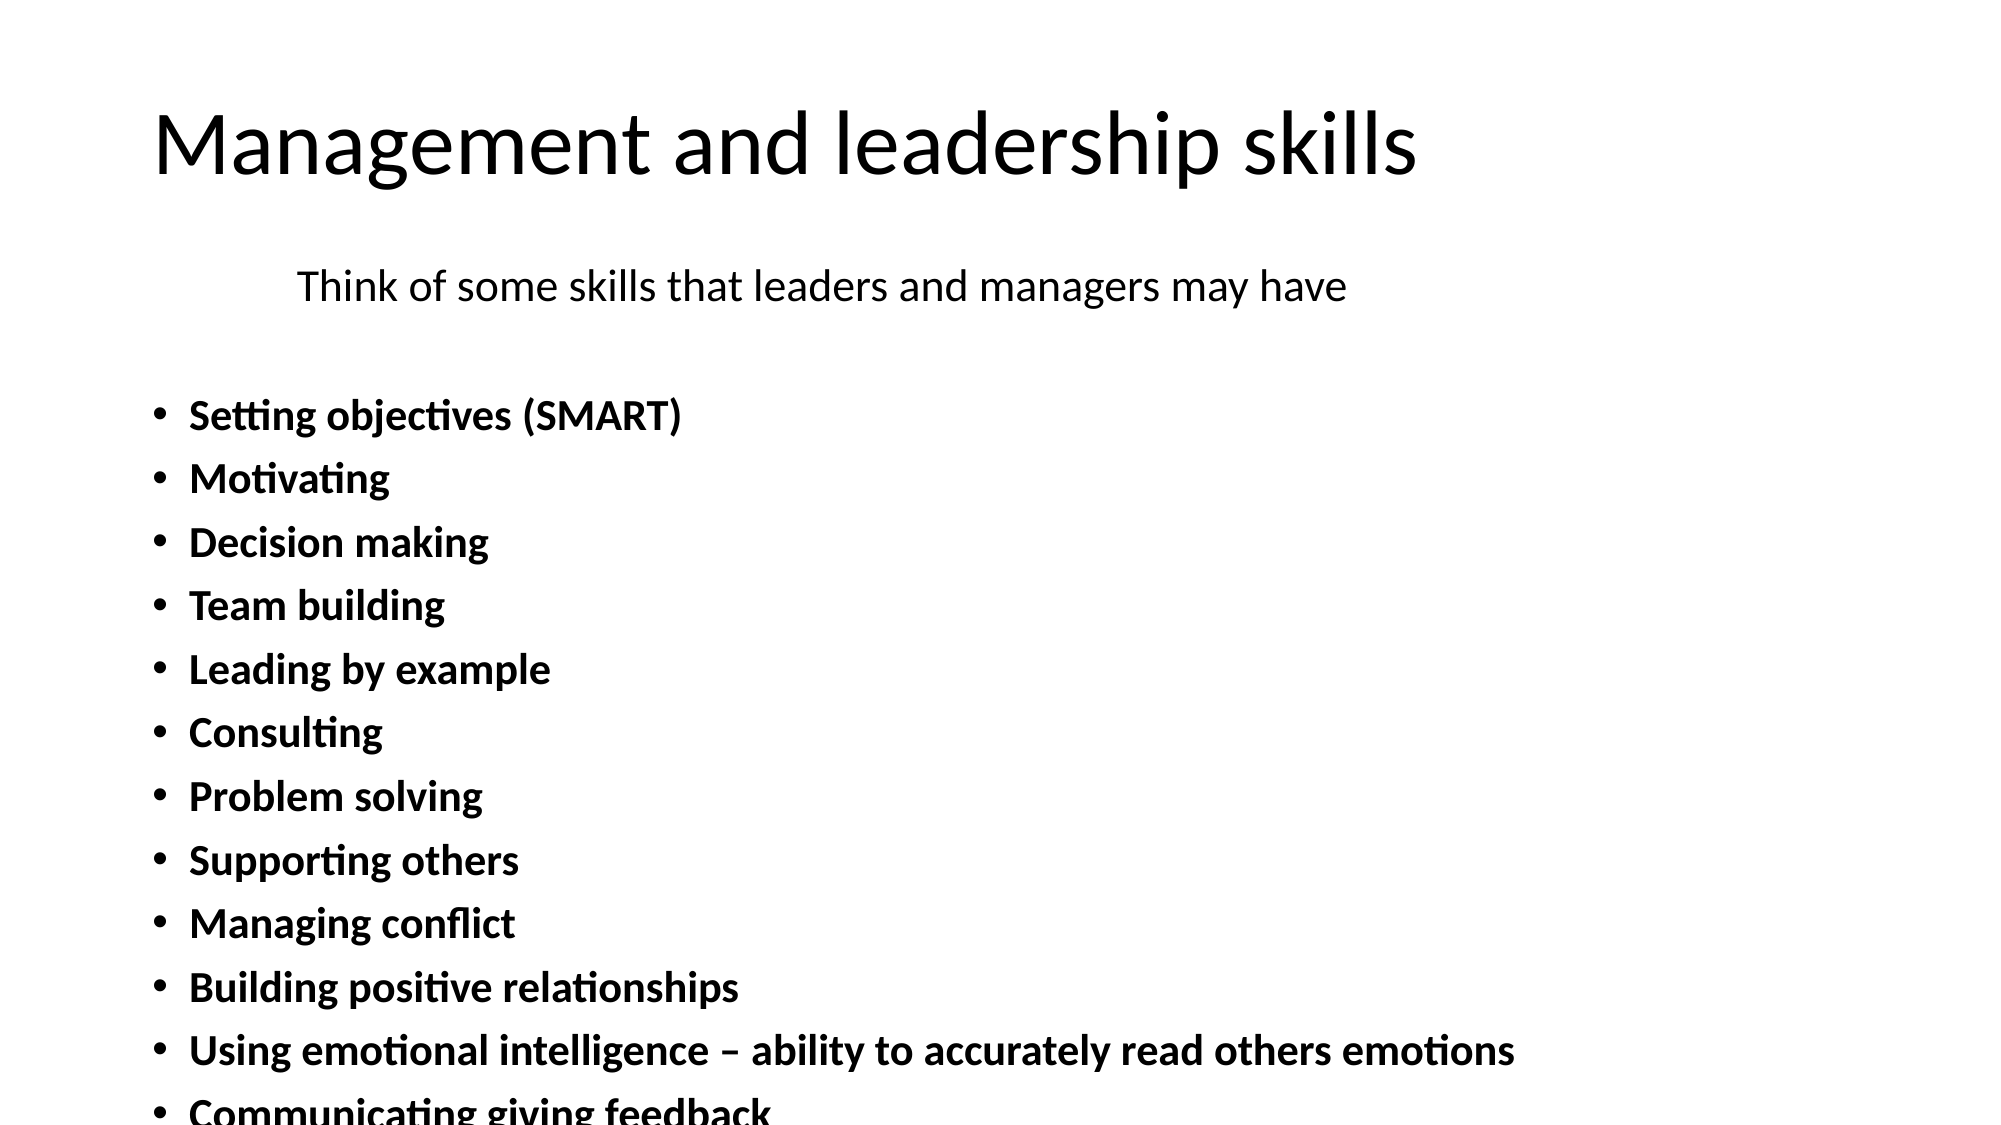

# Management and leadership skills
Think of some skills that leaders and managers may have
Setting objectives (SMART)
Motivating
Decision making
Team building
Leading by example
Consulting
Problem solving
Supporting others
Managing conflict
Building positive relationships
Using emotional intelligence – ability to accurately read others emotions
Communicating giving feedback